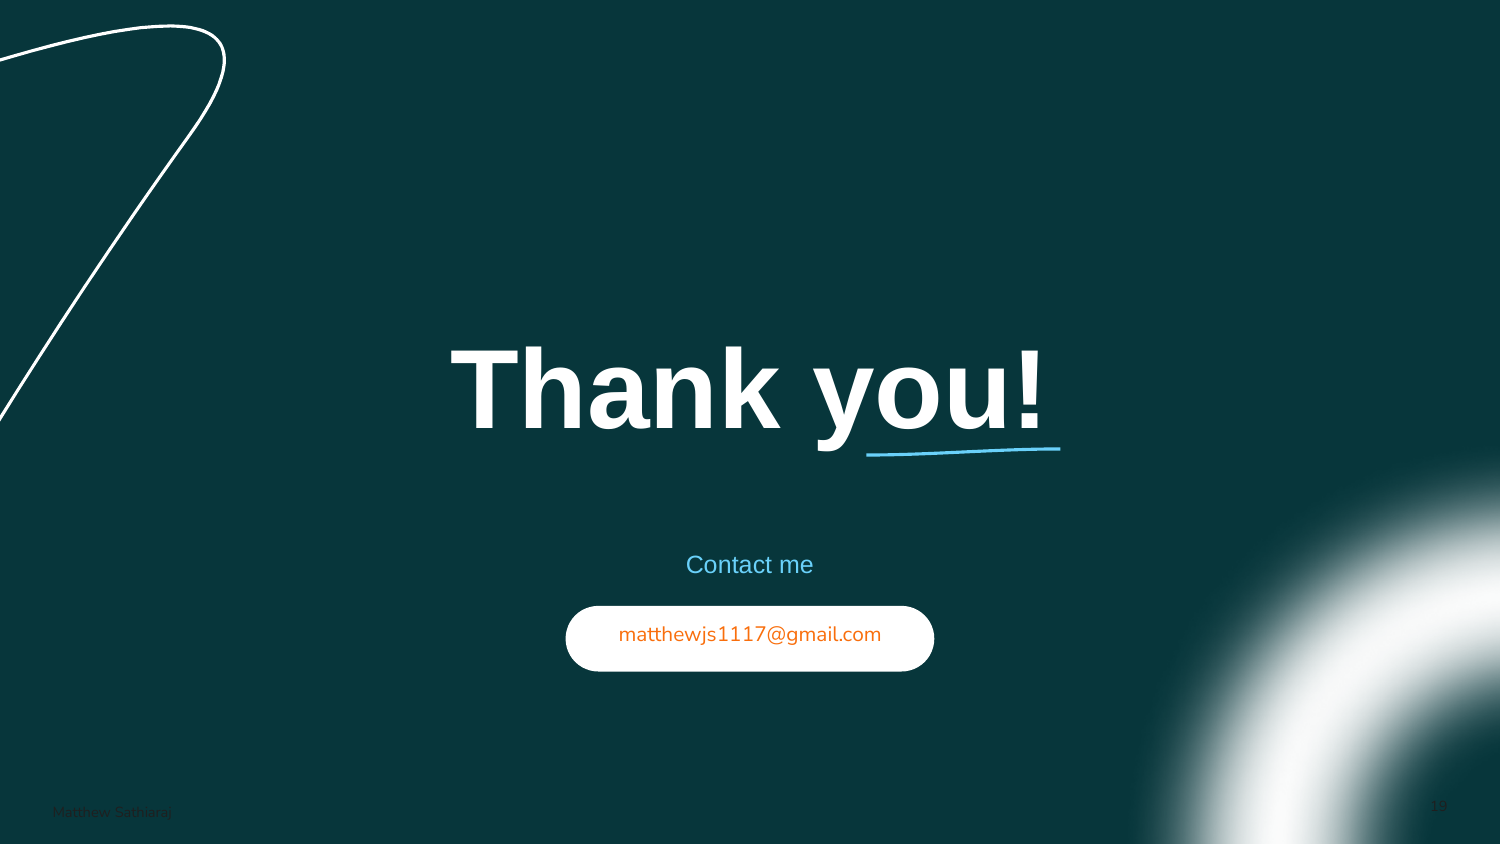

# Thank you!

Contact me
matthewjs1117@gmail.com

Matthew Sathiaraj